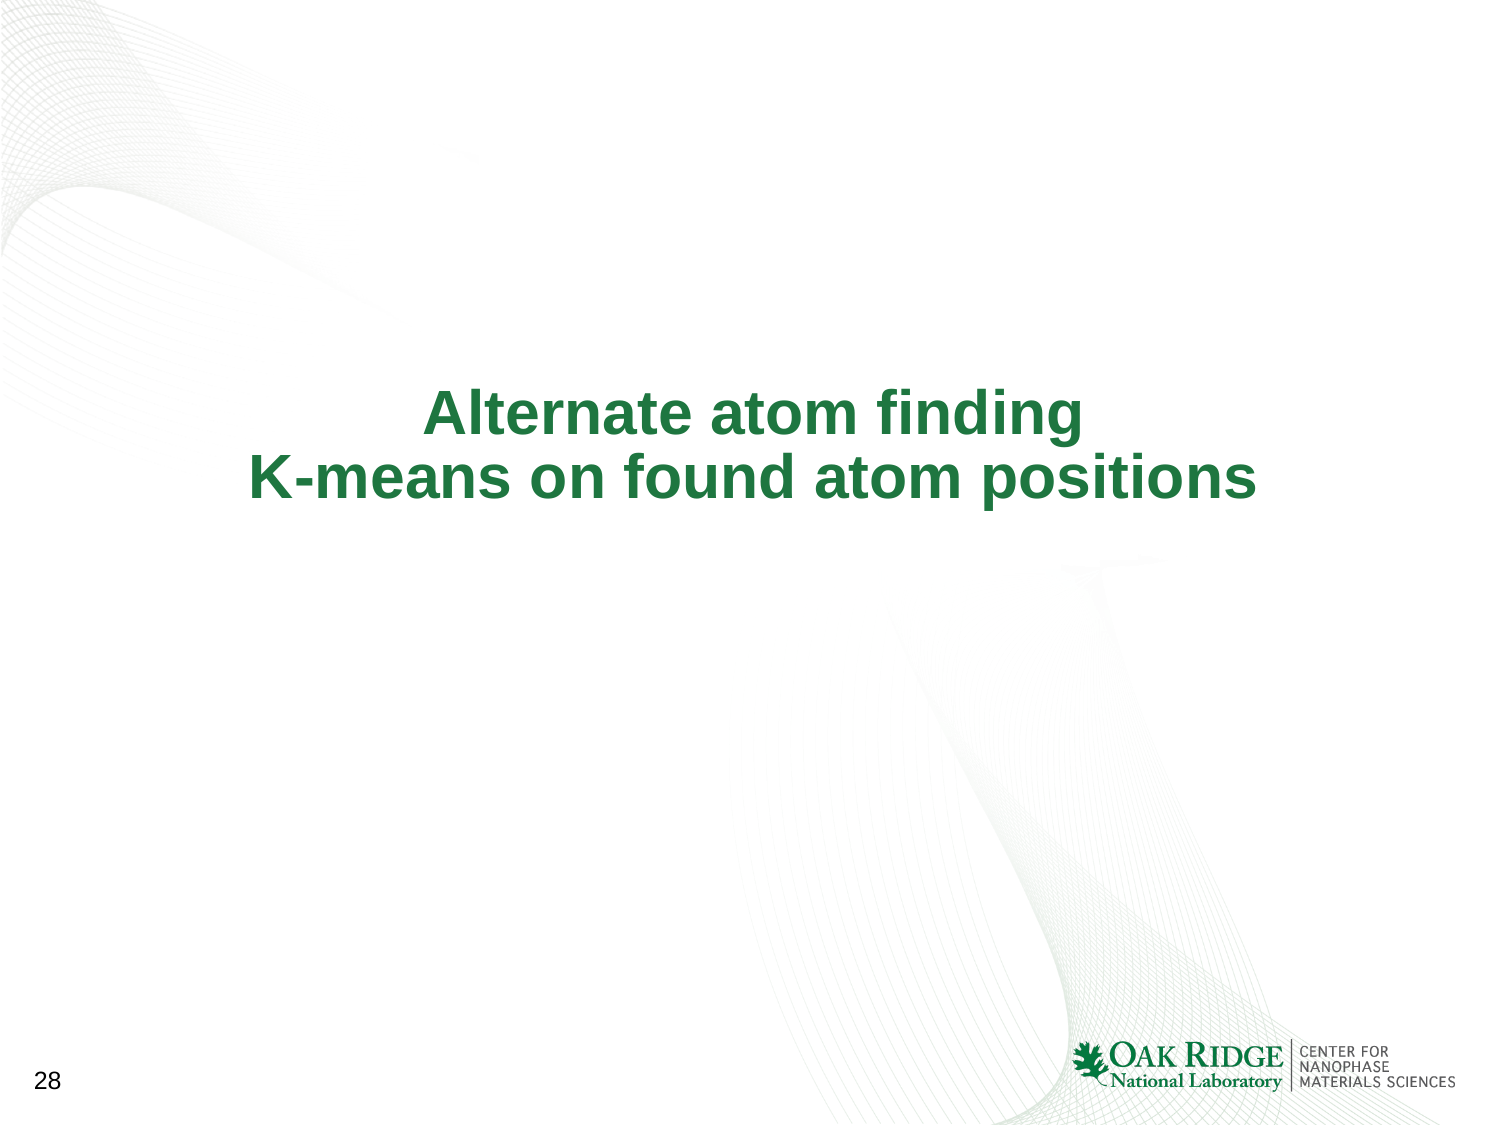

# Alternate atom finding K-means on found atom positions